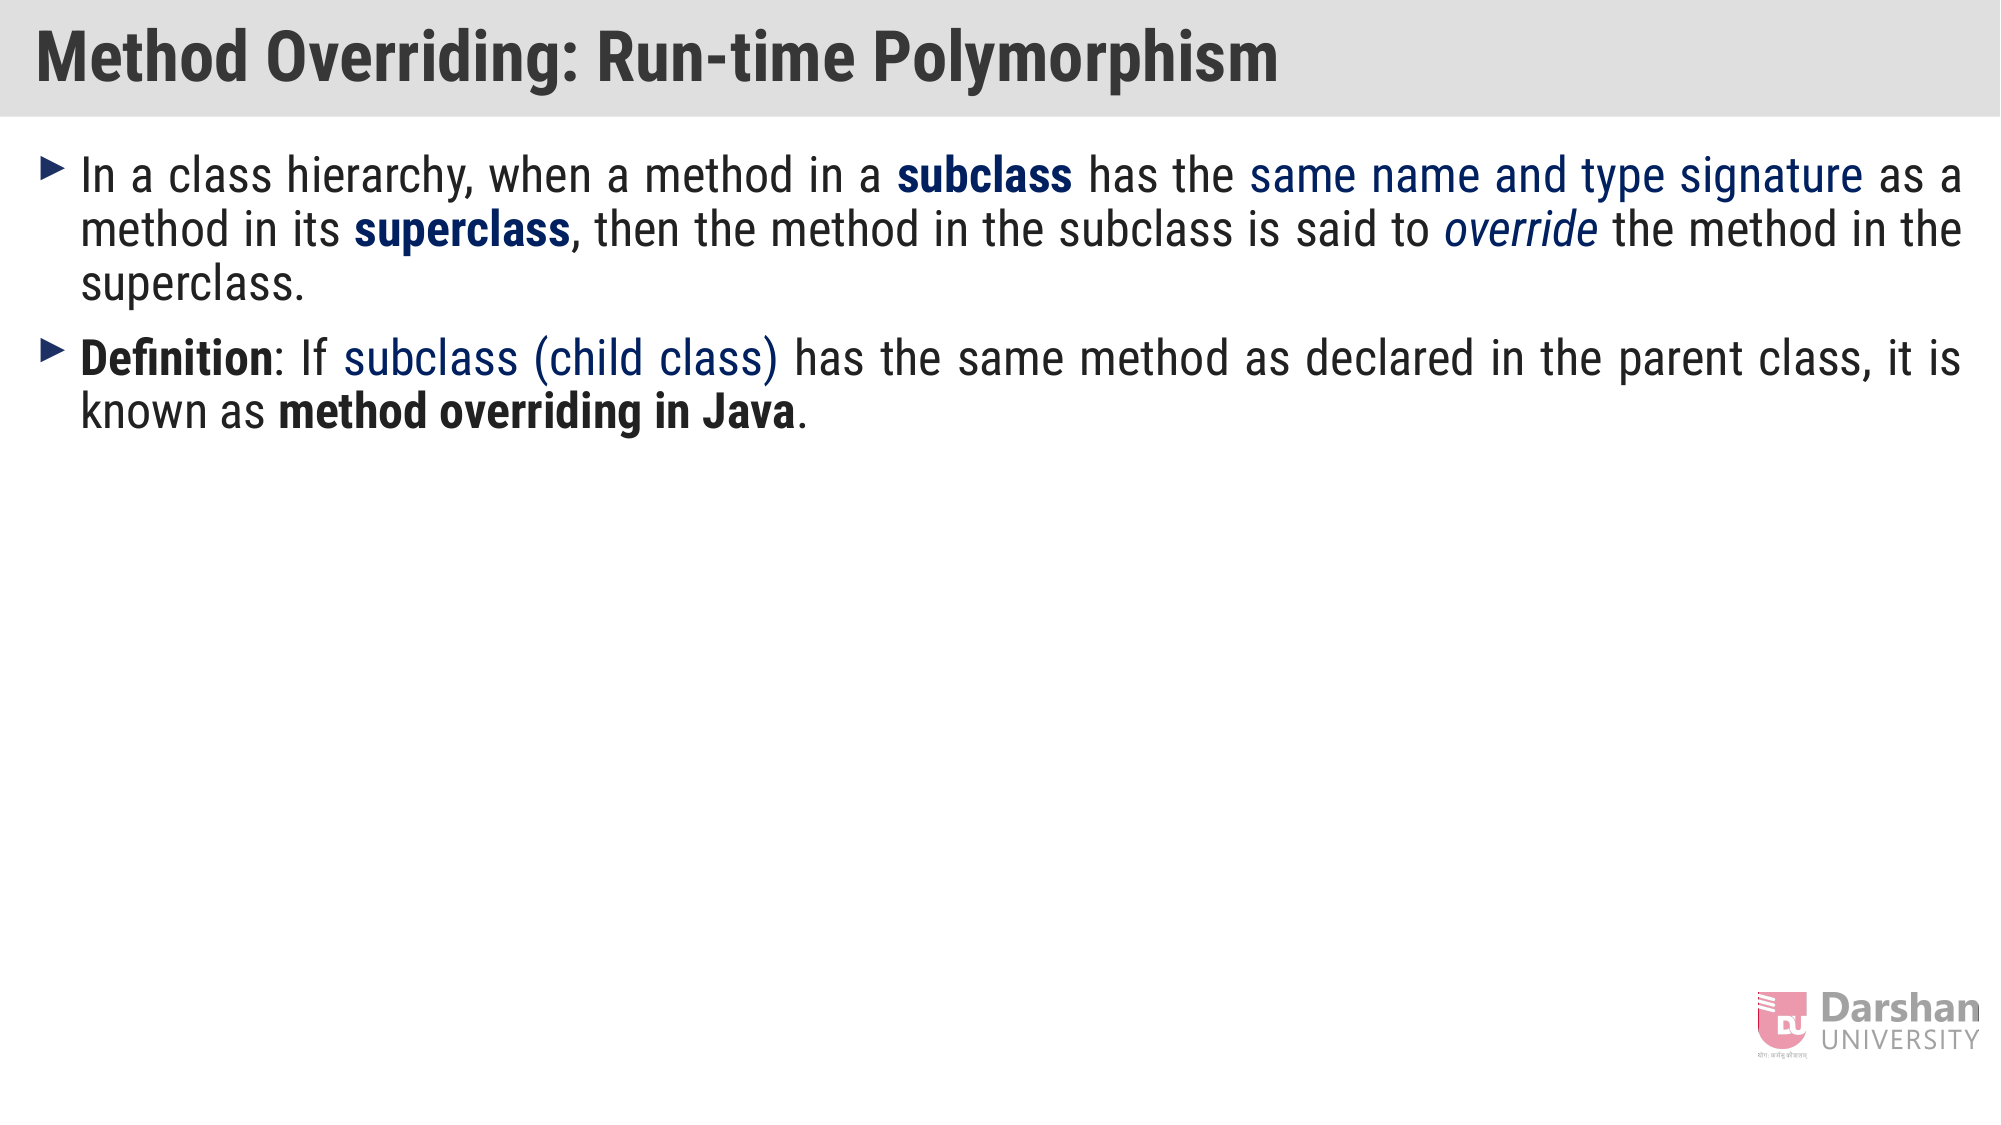

# Method Overriding: Run-time Polymorphism
In a class hierarchy, when a method in a subclass has the same name and type signature as a method in its superclass, then the method in the subclass is said to override the method in the superclass.
Definition: If subclass (child class) has the same method as declared in the parent class, it is known as method overriding in Java.